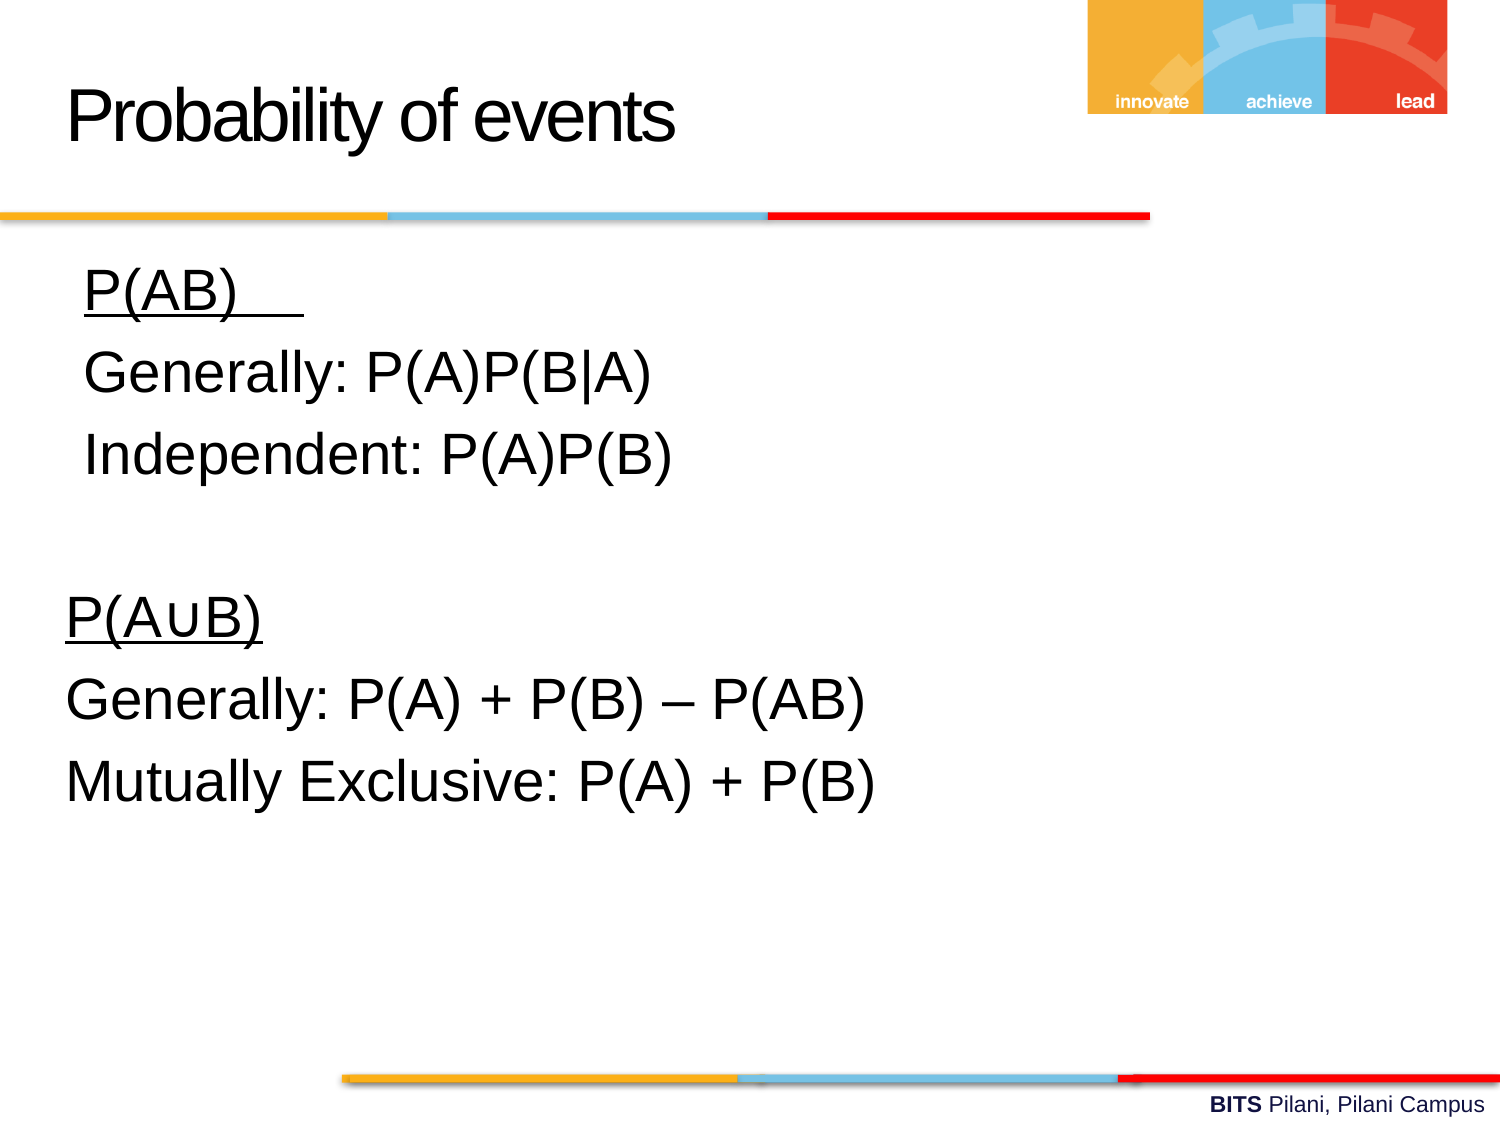

Probability of events
P(AB)
Generally: P(A)P(B|A)
Independent: P(A)P(B)

P(A∪B)
Generally: P(A) + P(B) – P(AB)
Mutually Exclusive: P(A) + P(B)